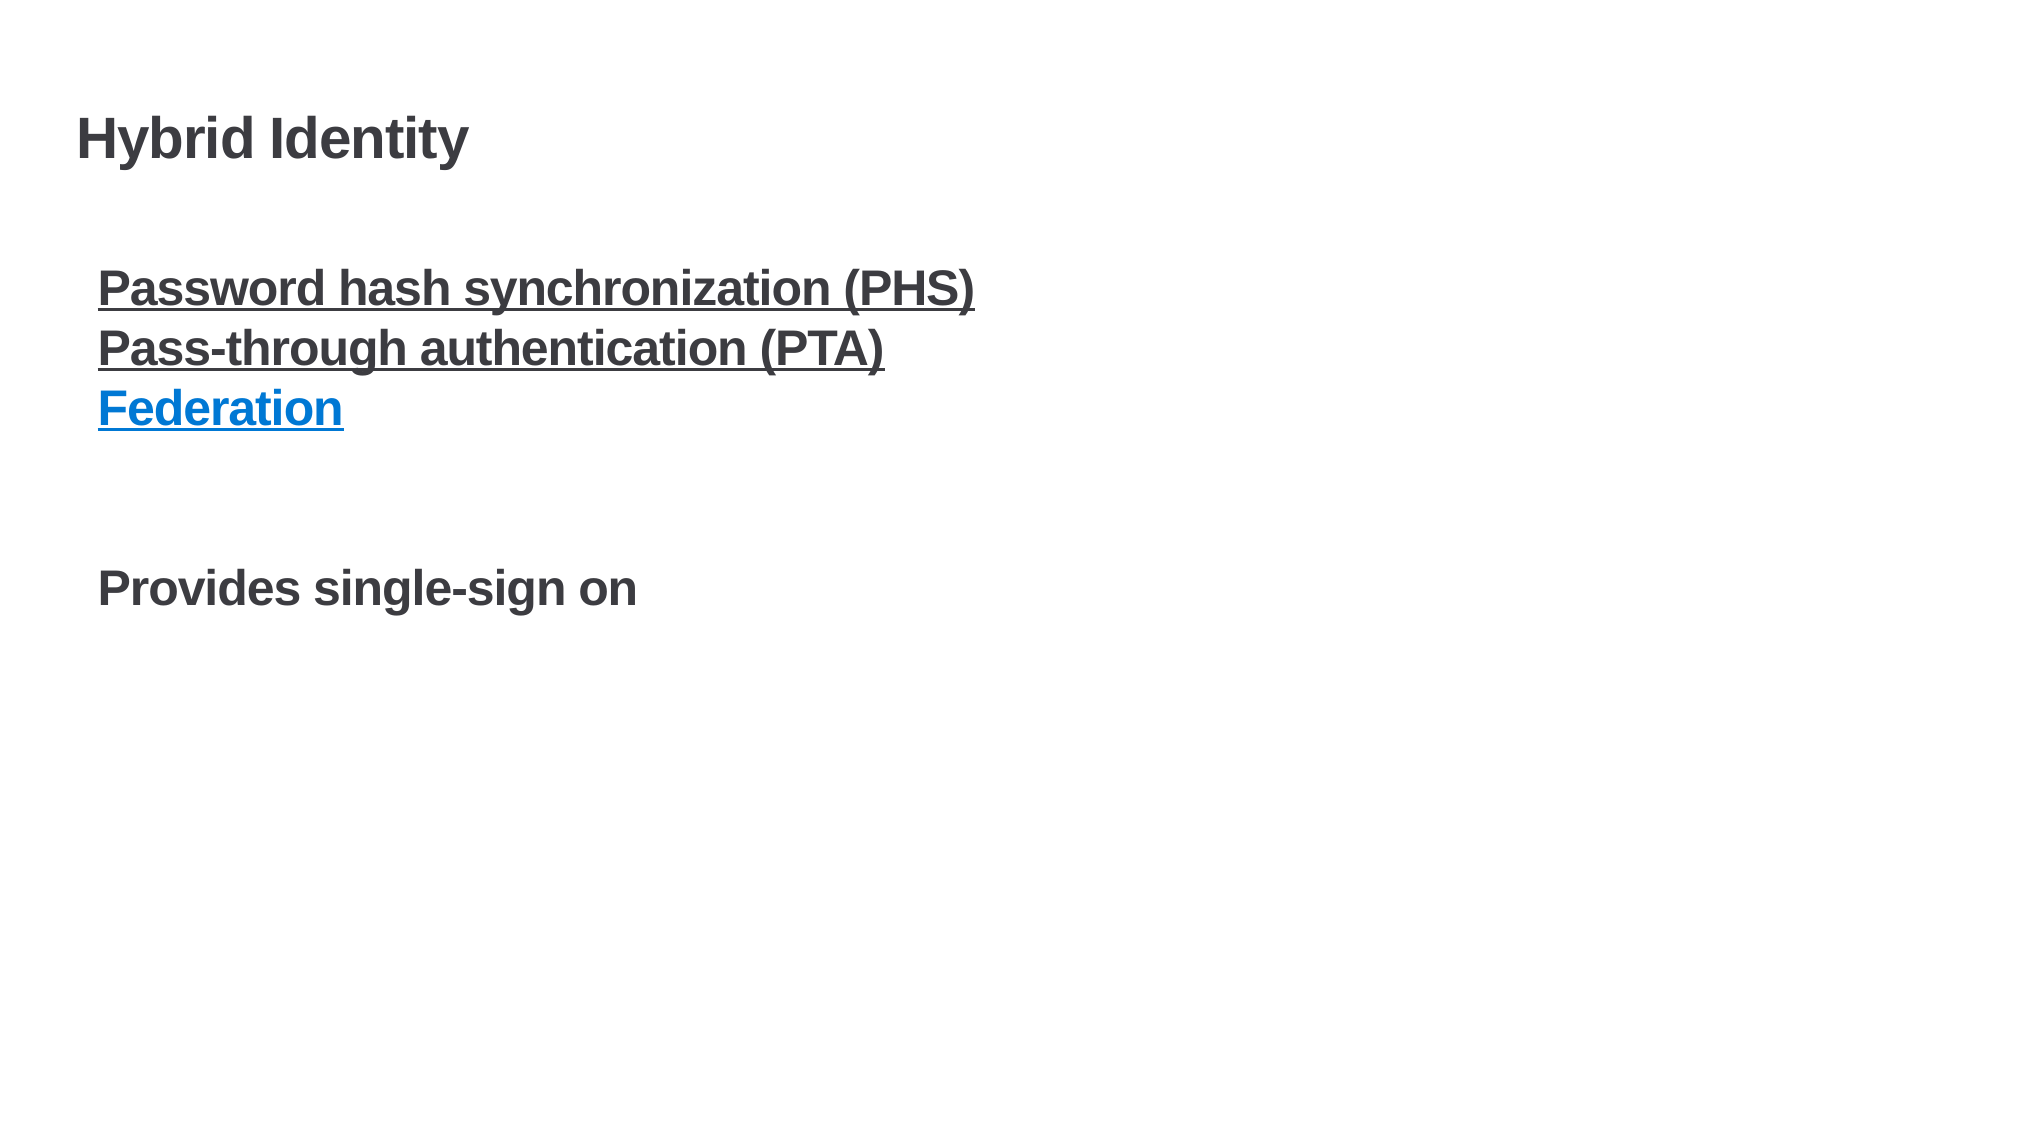

# Hybrid Identity
Password hash synchronization (PHS)
Pass-through authentication (PTA)
Federation

Provides single-sign on